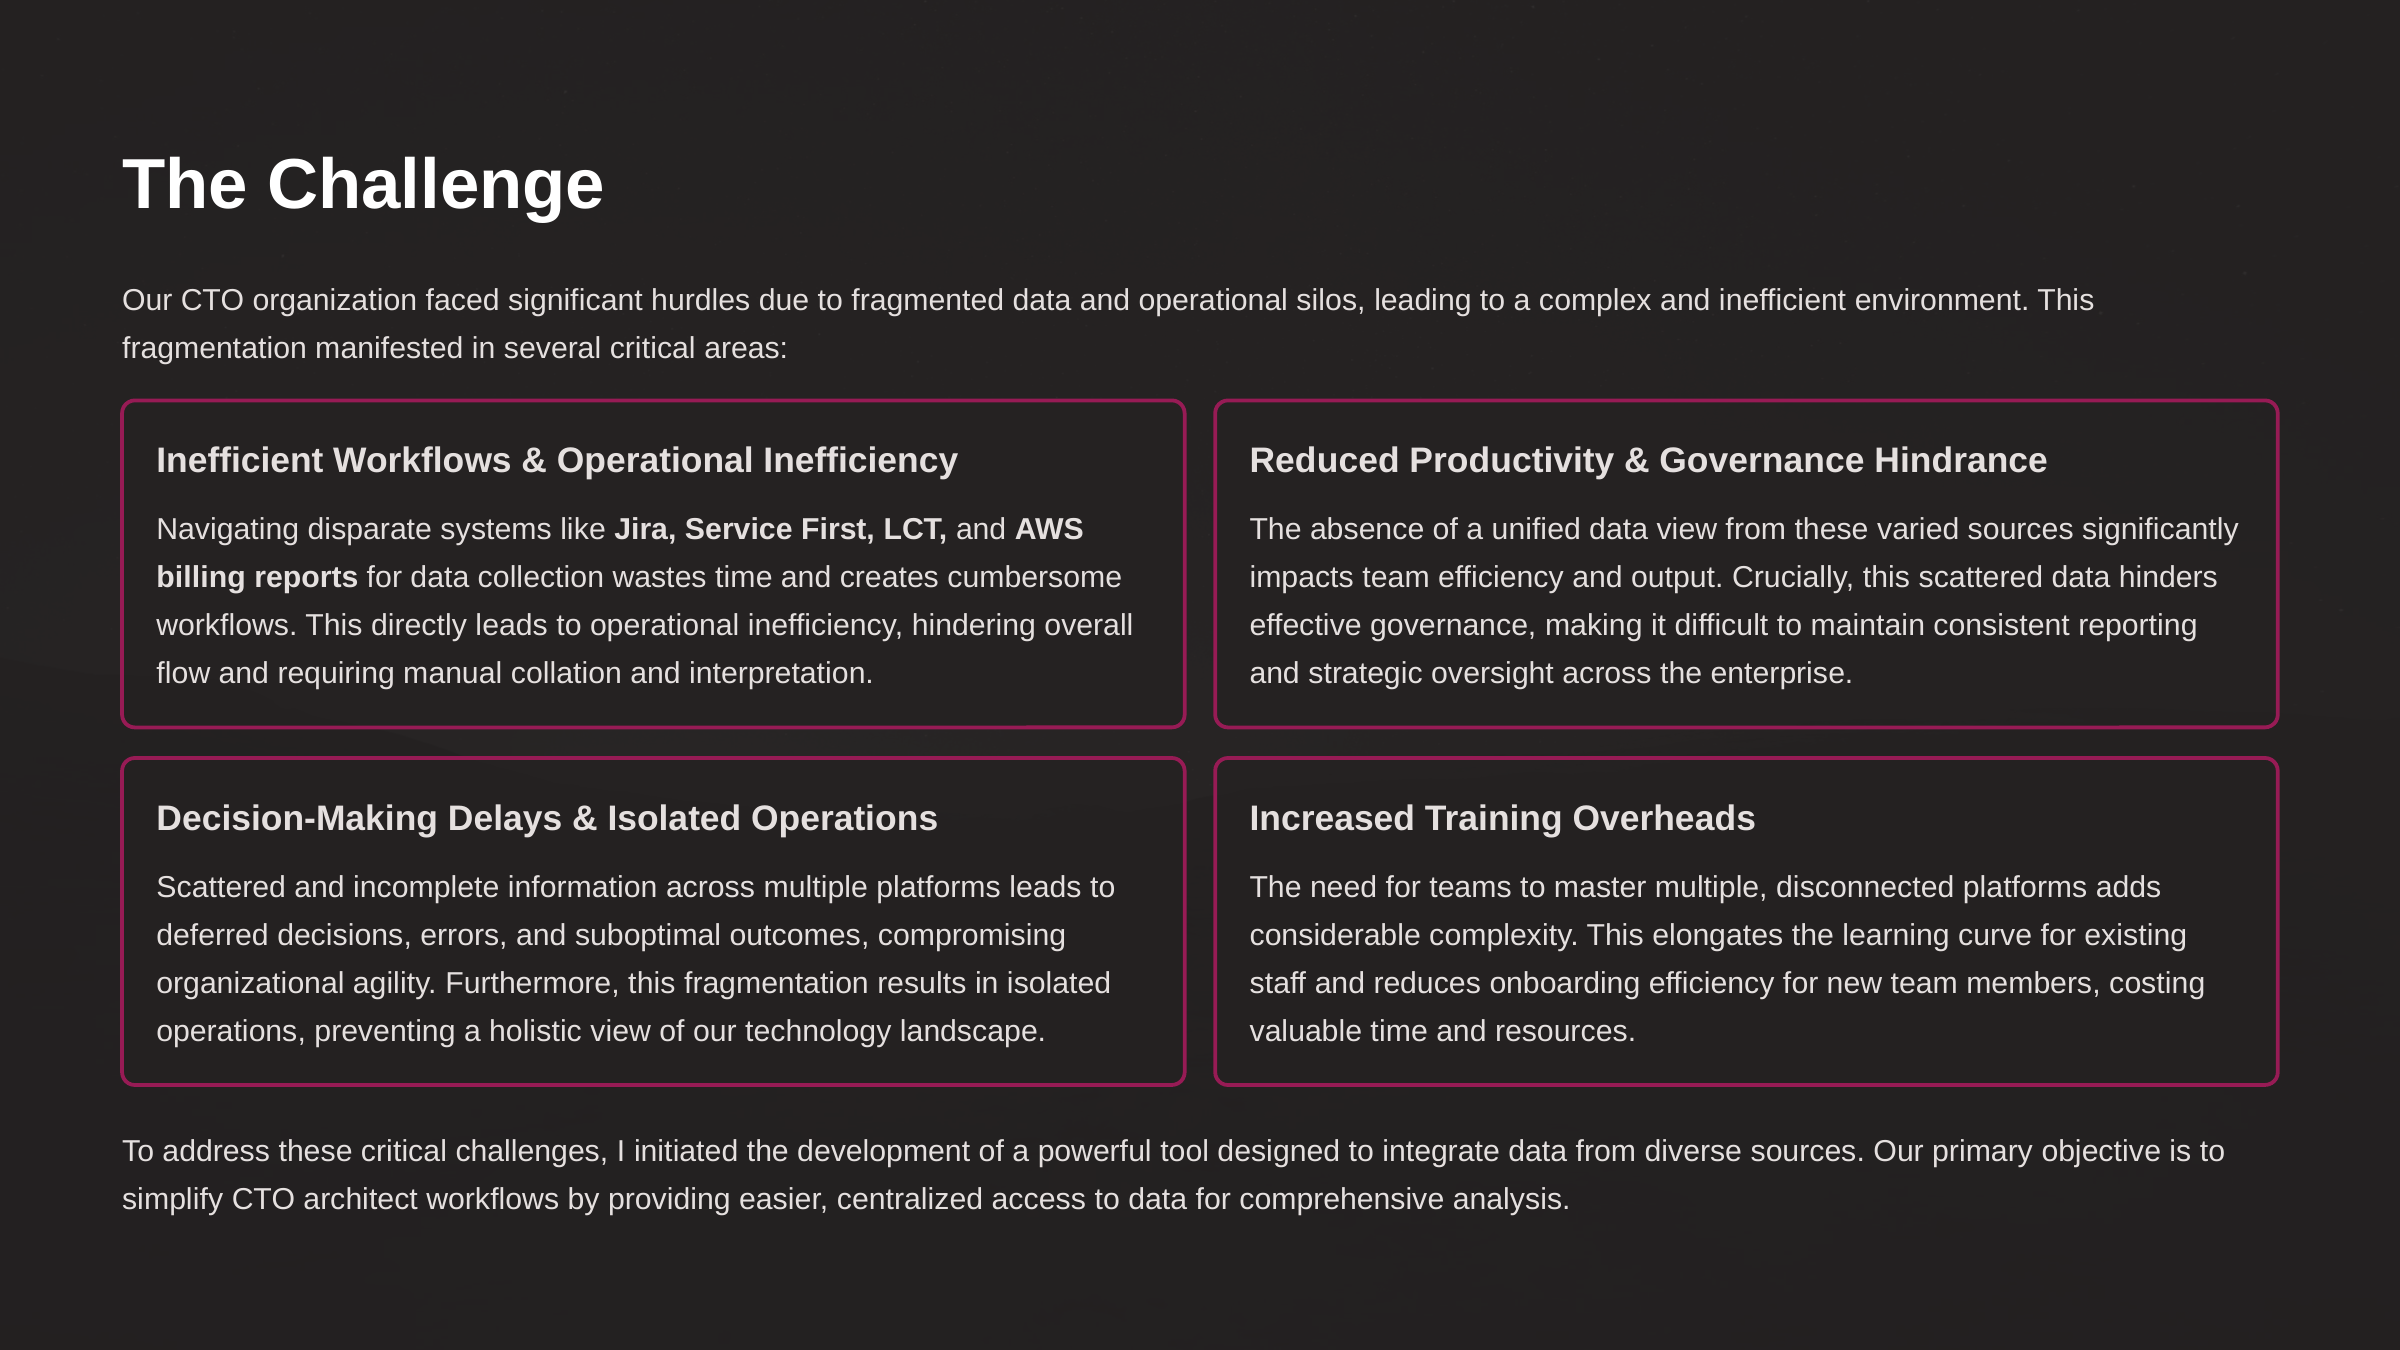

The Challenge
Our CTO organization faced significant hurdles due to fragmented data and operational silos, leading to a complex and inefficient environment. This fragmentation manifested in several critical areas:

Inefficient Workflows & Operational Inefficiency
Reduced Productivity & Governance Hindrance
Navigating disparate systems like Jira, Service First, LCT, and AWS billing reports for data collection wastes time and creates cumbersome workflows. This directly leads to operational inefficiency, hindering overall flow and requiring manual collation and interpretation.
The absence of a unified data view from these varied sources significantly impacts team efficiency and output. Crucially, this scattered data hinders effective governance, making it difficult to maintain consistent reporting and strategic oversight across the enterprise.

Decision-Making Delays & Isolated Operations
Increased Training Overheads
Scattered and incomplete information across multiple platforms leads to deferred decisions, errors, and suboptimal outcomes, compromising organizational agility. Furthermore, this fragmentation results in isolated operations, preventing a holistic view of our technology landscape.
The need for teams to master multiple, disconnected platforms adds considerable complexity. This elongates the learning curve for existing staff and reduces onboarding efficiency for new team members, costing valuable time and resources.
To address these critical challenges, I initiated the development of a powerful tool designed to integrate data from diverse sources. Our primary objective is to simplify CTO architect workflows by providing easier, centralized access to data for comprehensive analysis.